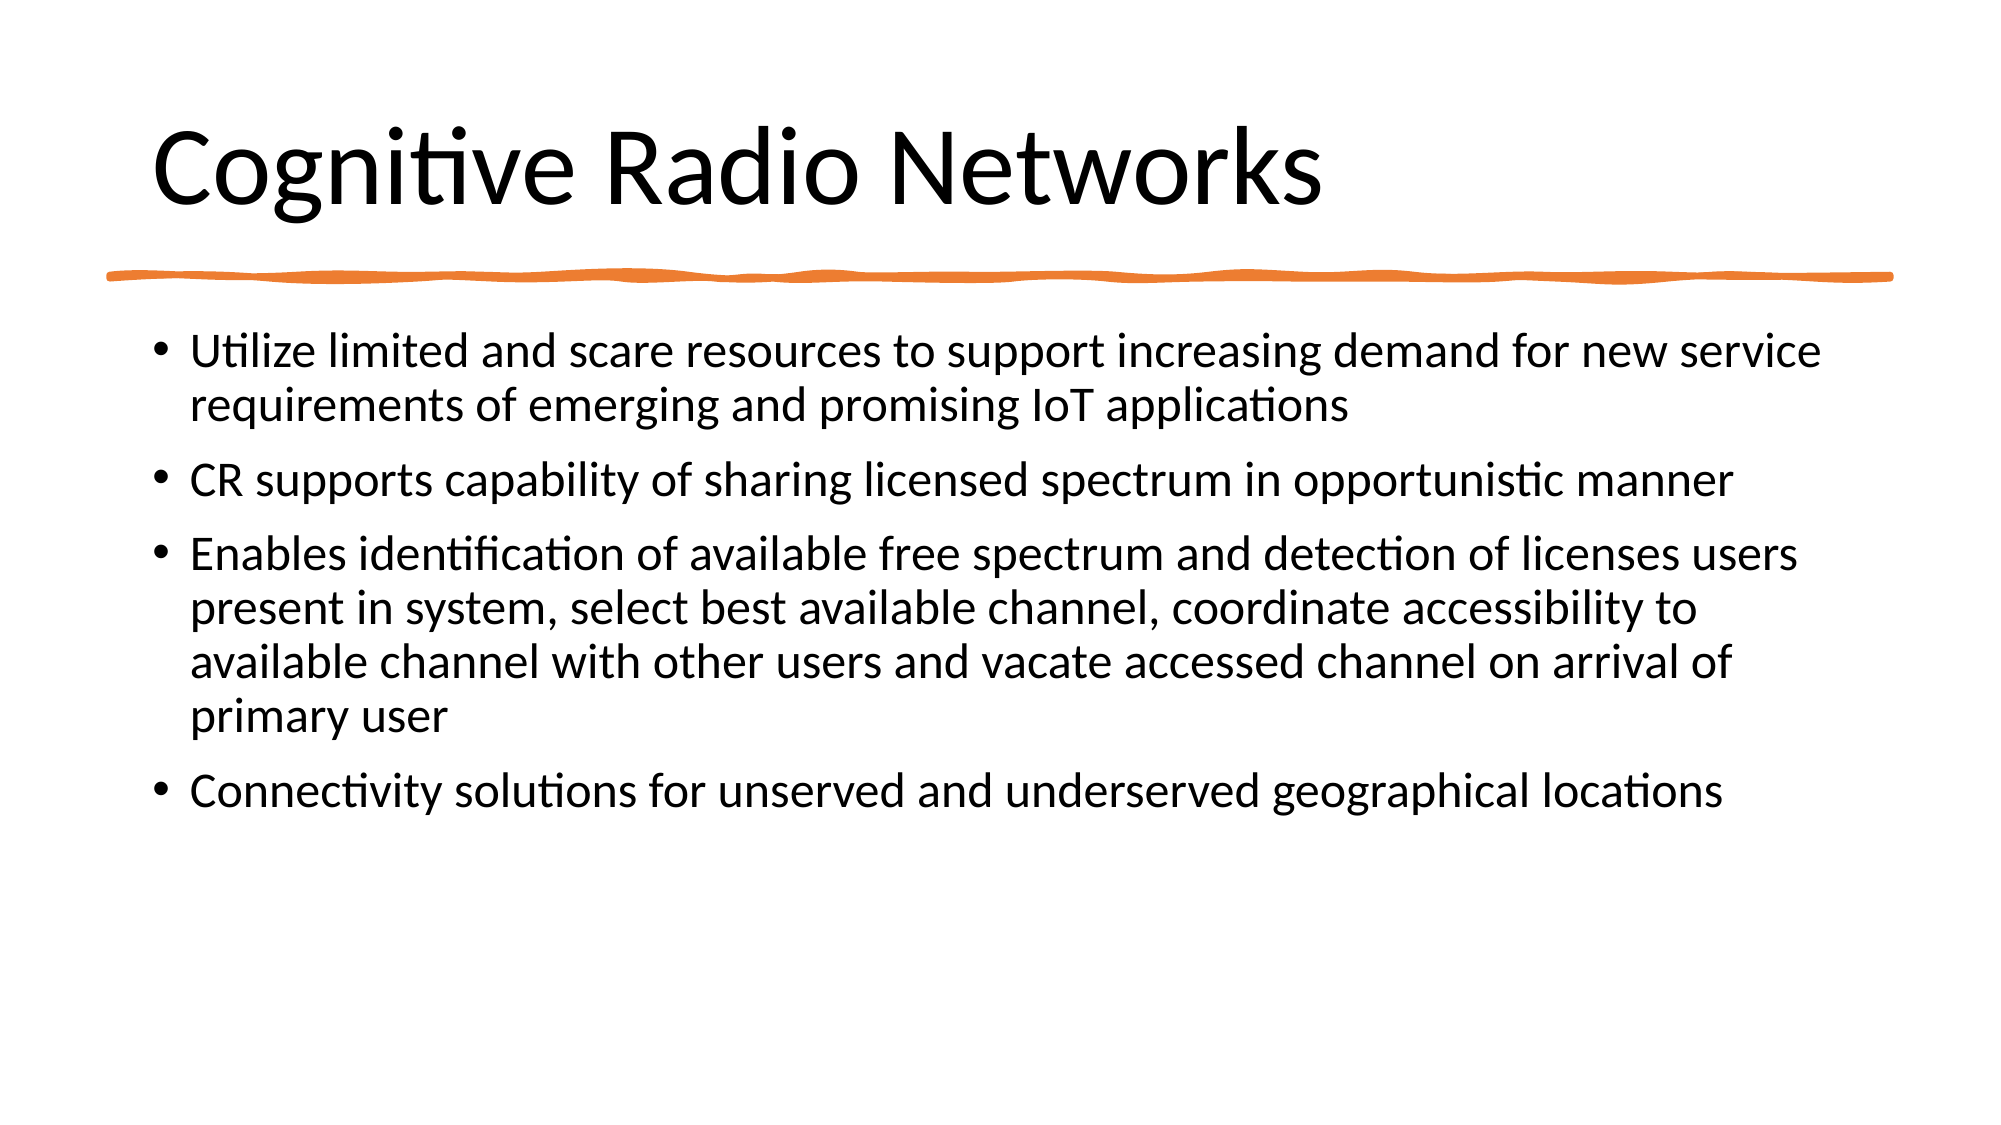

# Cognitive Radio Networks

Utilize limited and scare resources to support increasing demand for new service requirements of emerging and promising IoT applications
CR supports capability of sharing licensed spectrum in opportunistic manner
Enables identification of available free spectrum and detection of licenses users present in system, select best available channel, coordinate accessibility to available channel with other users and vacate accessed channel on arrival of primary user
Connectivity solutions for unserved and underserved geographical locations